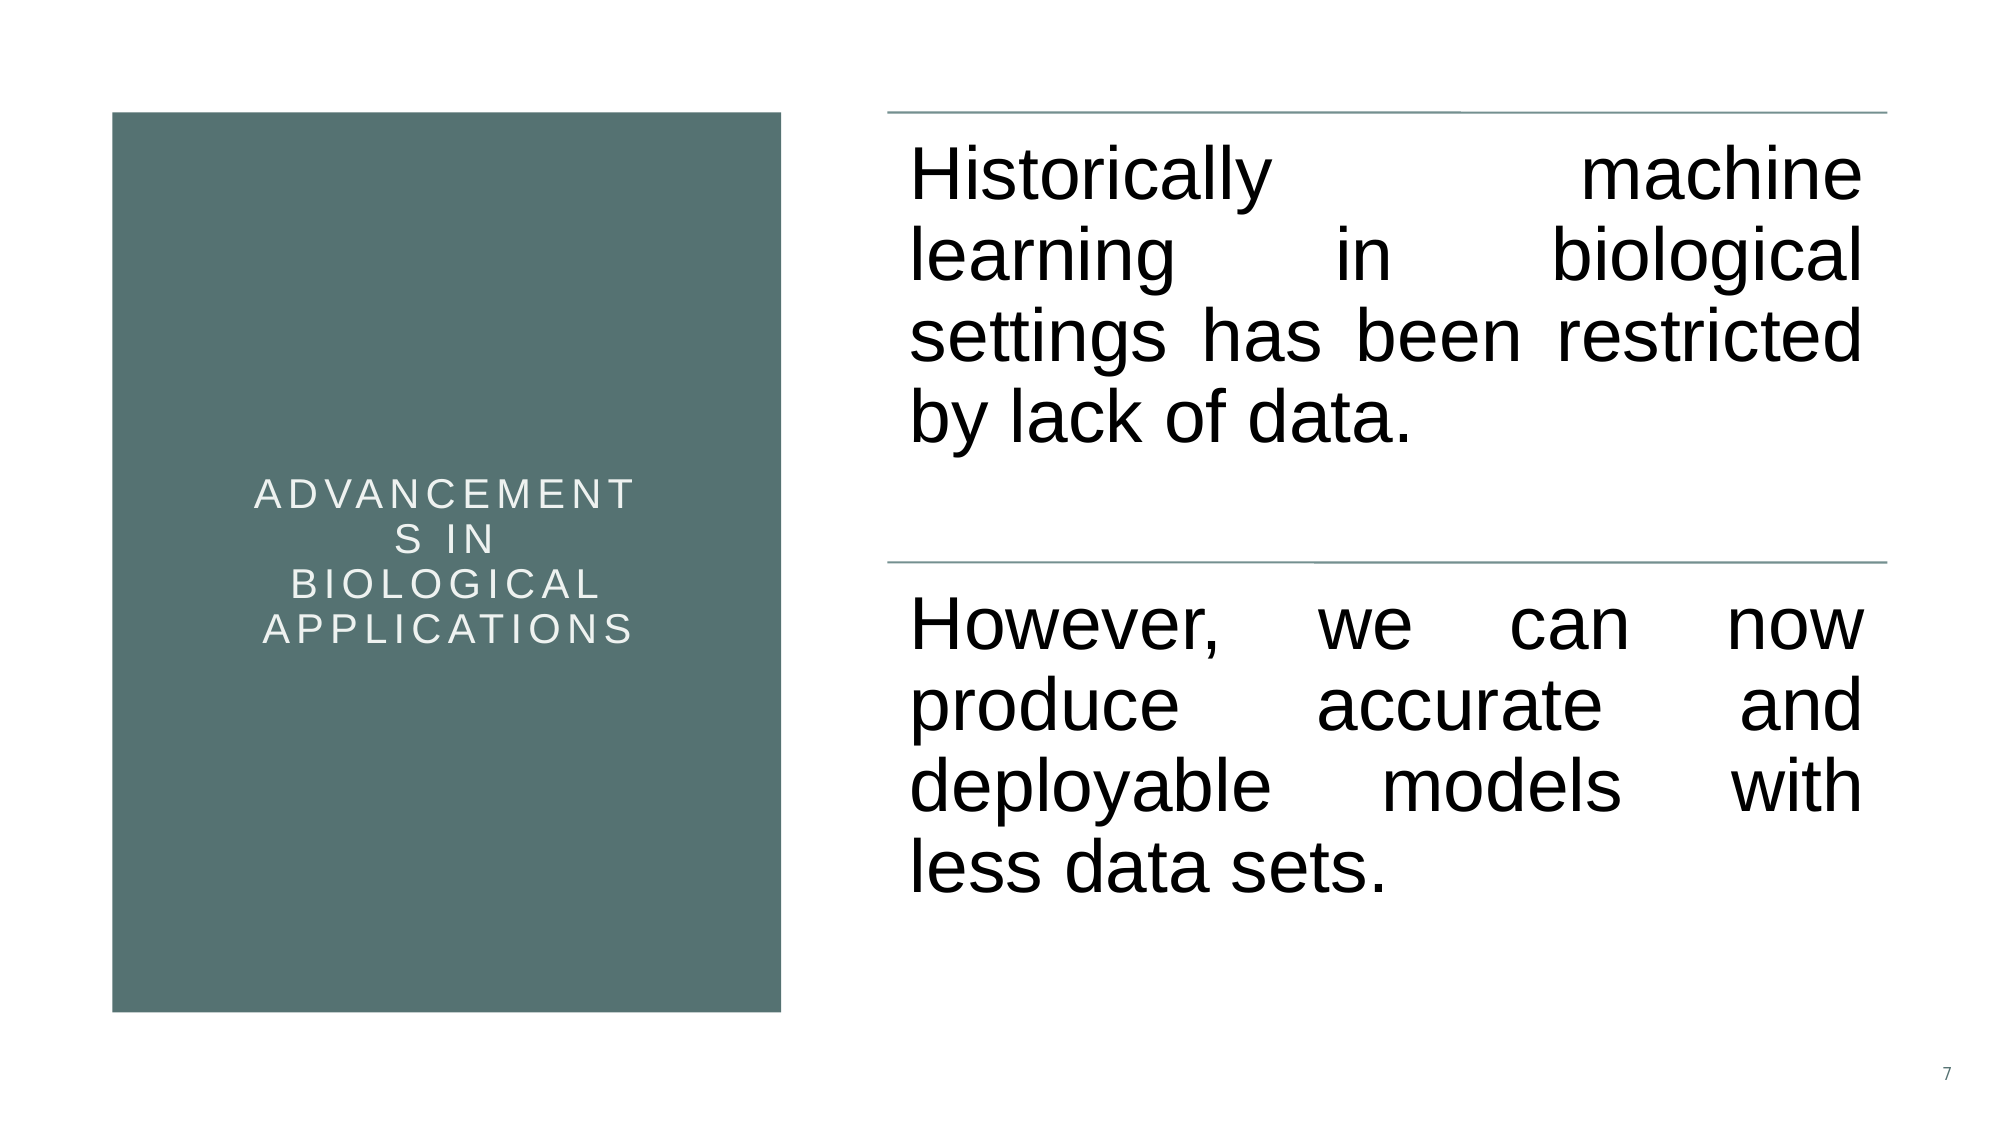

Historically machine learning in biological settings has been restricted by lack of data.
However, we can now produce accurate and deployable models with less data sets.
# Advancements in Biological applications
7